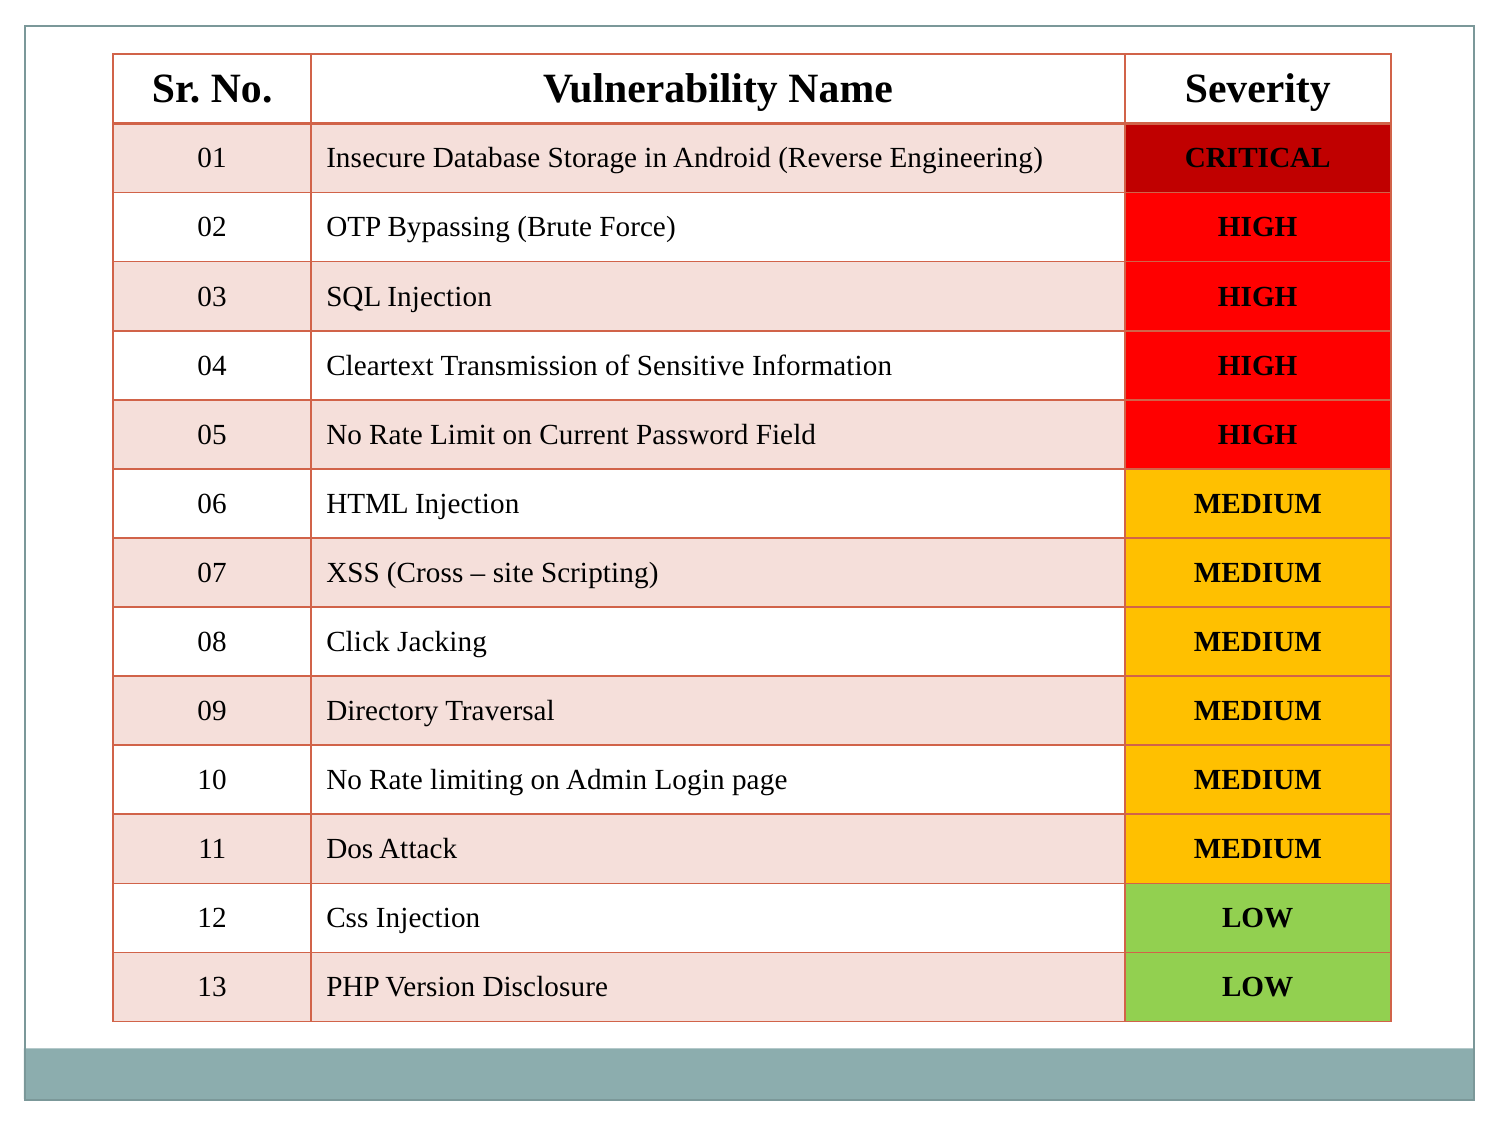

| Sr. No. | Vulnerability Name | Severity |
| --- | --- | --- |
| 01 | Insecure Database Storage in Android (Reverse Engineering) | CRITICAL |
| 02 | OTP Bypassing (Brute Force) | HIGH |
| 03 | SQL Injection | HIGH |
| 04 | Cleartext Transmission of Sensitive Information | HIGH |
| 05 | No Rate Limit on Current Password Field | HIGH |
| 06 | HTML Injection | MEDIUM |
| 07 | XSS (Cross – site Scripting) | MEDIUM |
| 08 | Click Jacking | MEDIUM |
| 09 | Directory Traversal | MEDIUM |
| 10 | No Rate limiting on Admin Login page | MEDIUM |
| 11 | Dos Attack | MEDIUM |
| 12 | Css Injection | LOW |
| 13 | PHP Version Disclosure | LOW |